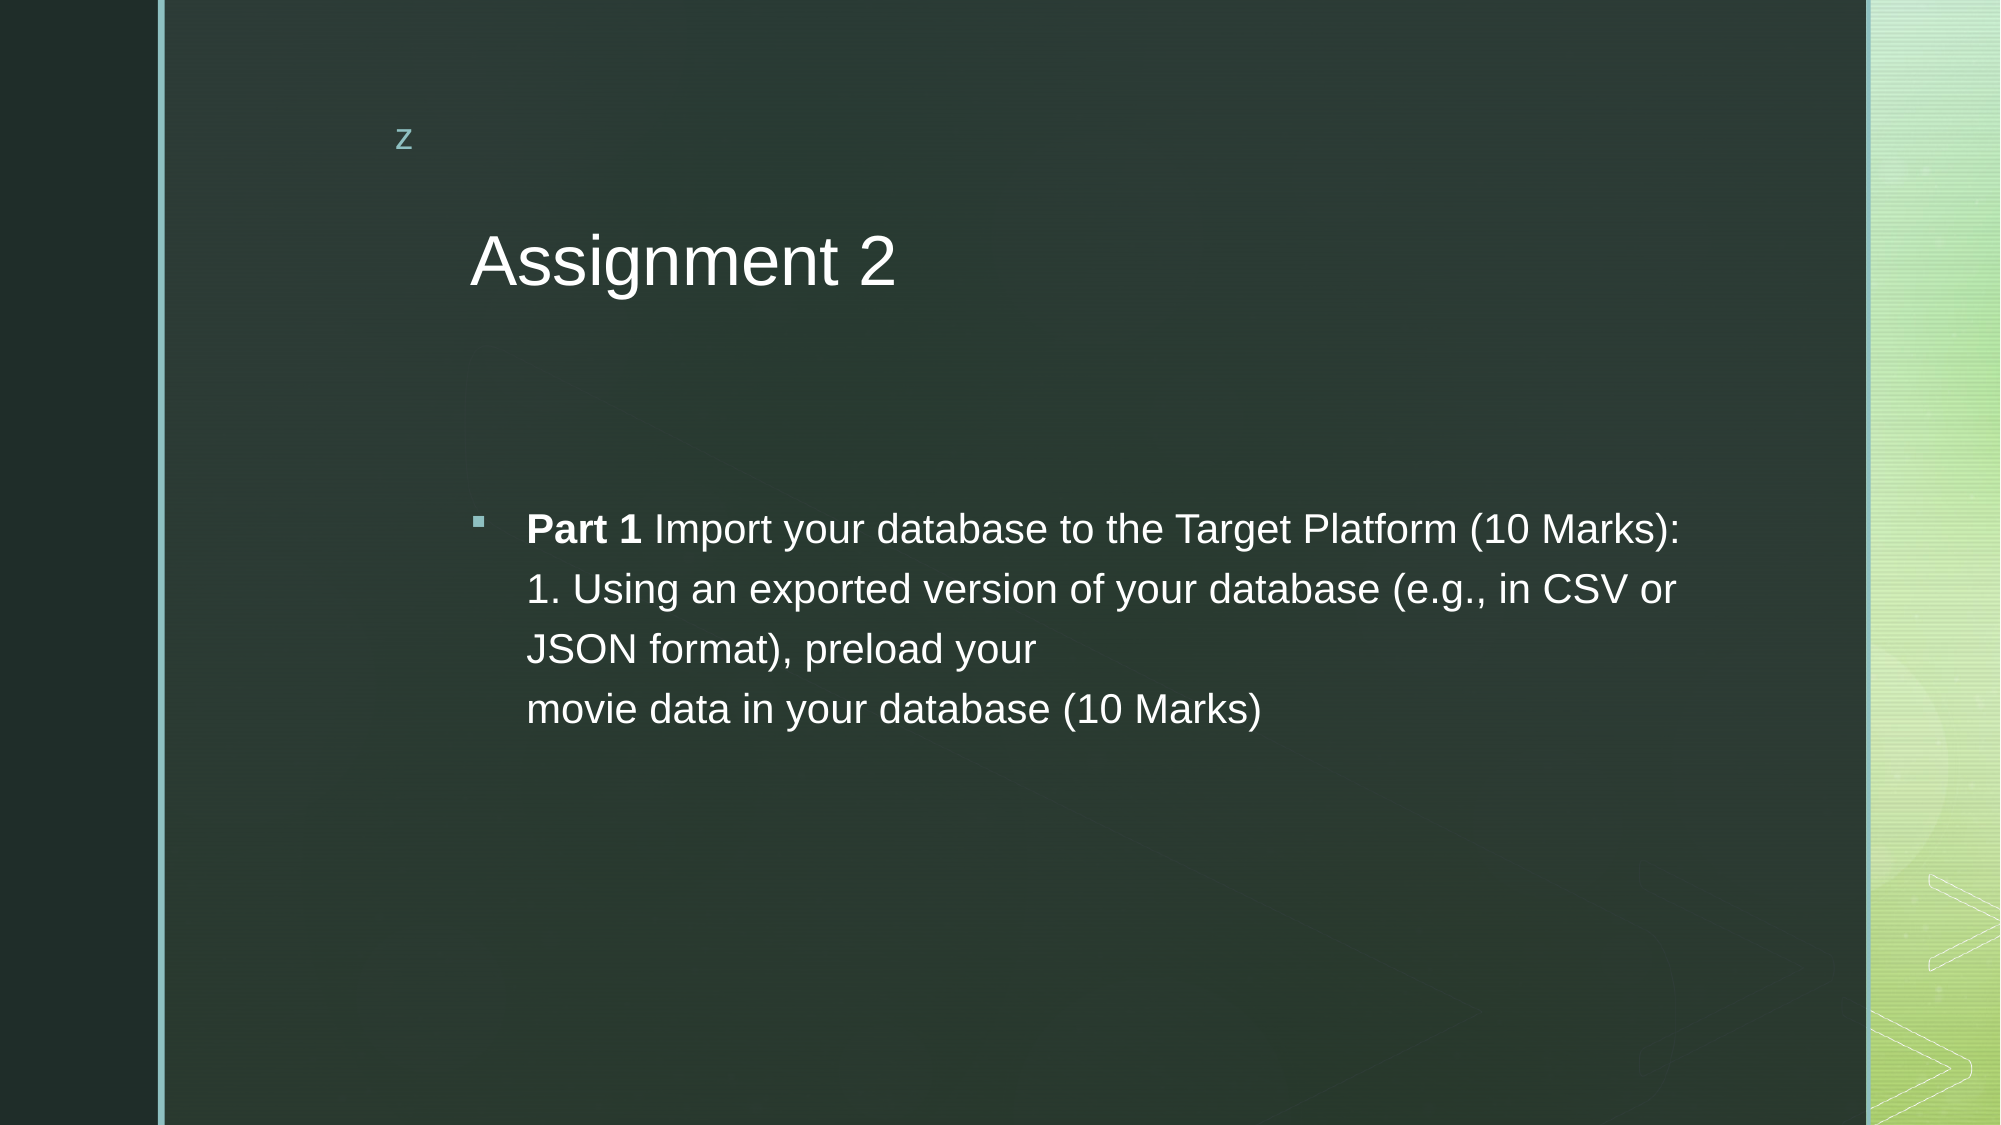

# Assignment 2
Part 1 Import your database to the Target Platform (10 Marks):
1. Using an exported version of your database (e.g., in CSV or JSON format), preload your
movie data in your database (10 Marks)